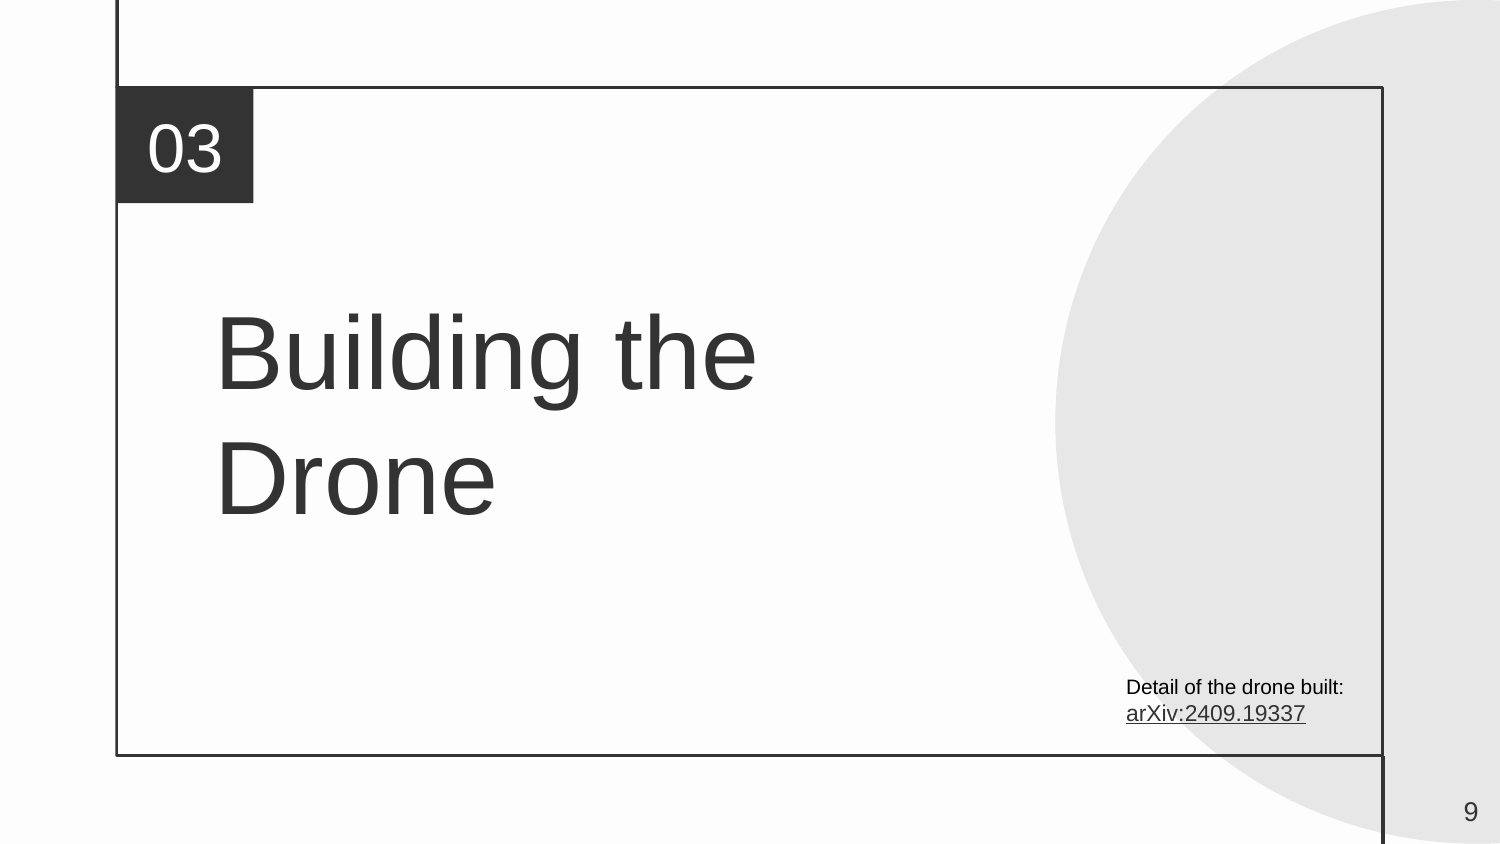

03
# Building the Drone

Detail of the drone built: arXiv:2409.19337
9